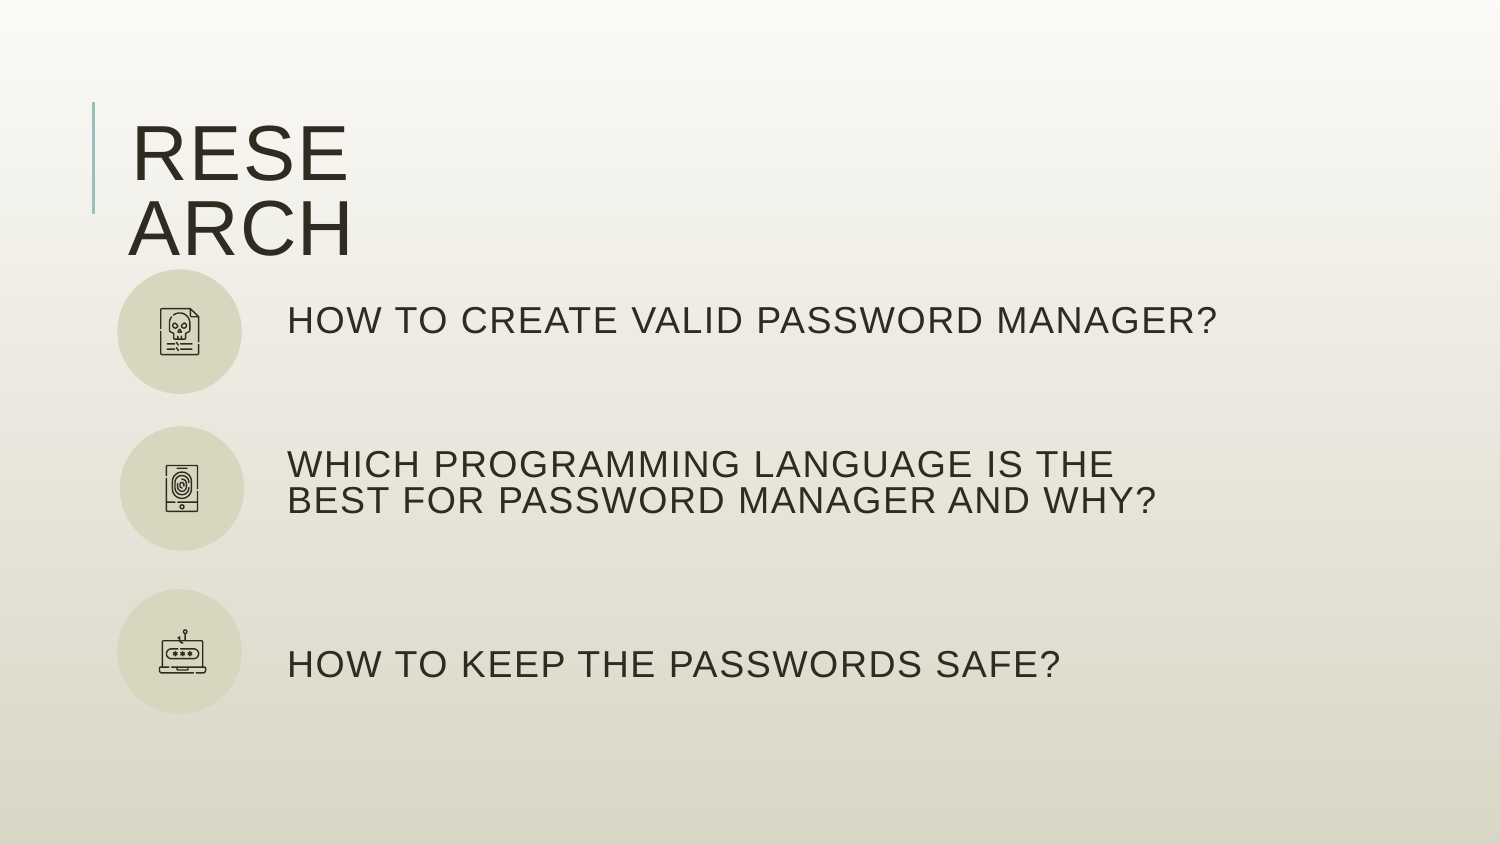

# Research
How to create valid password manager?

Which programming language is the best for password manager and why?

How to keep the passwords safe?